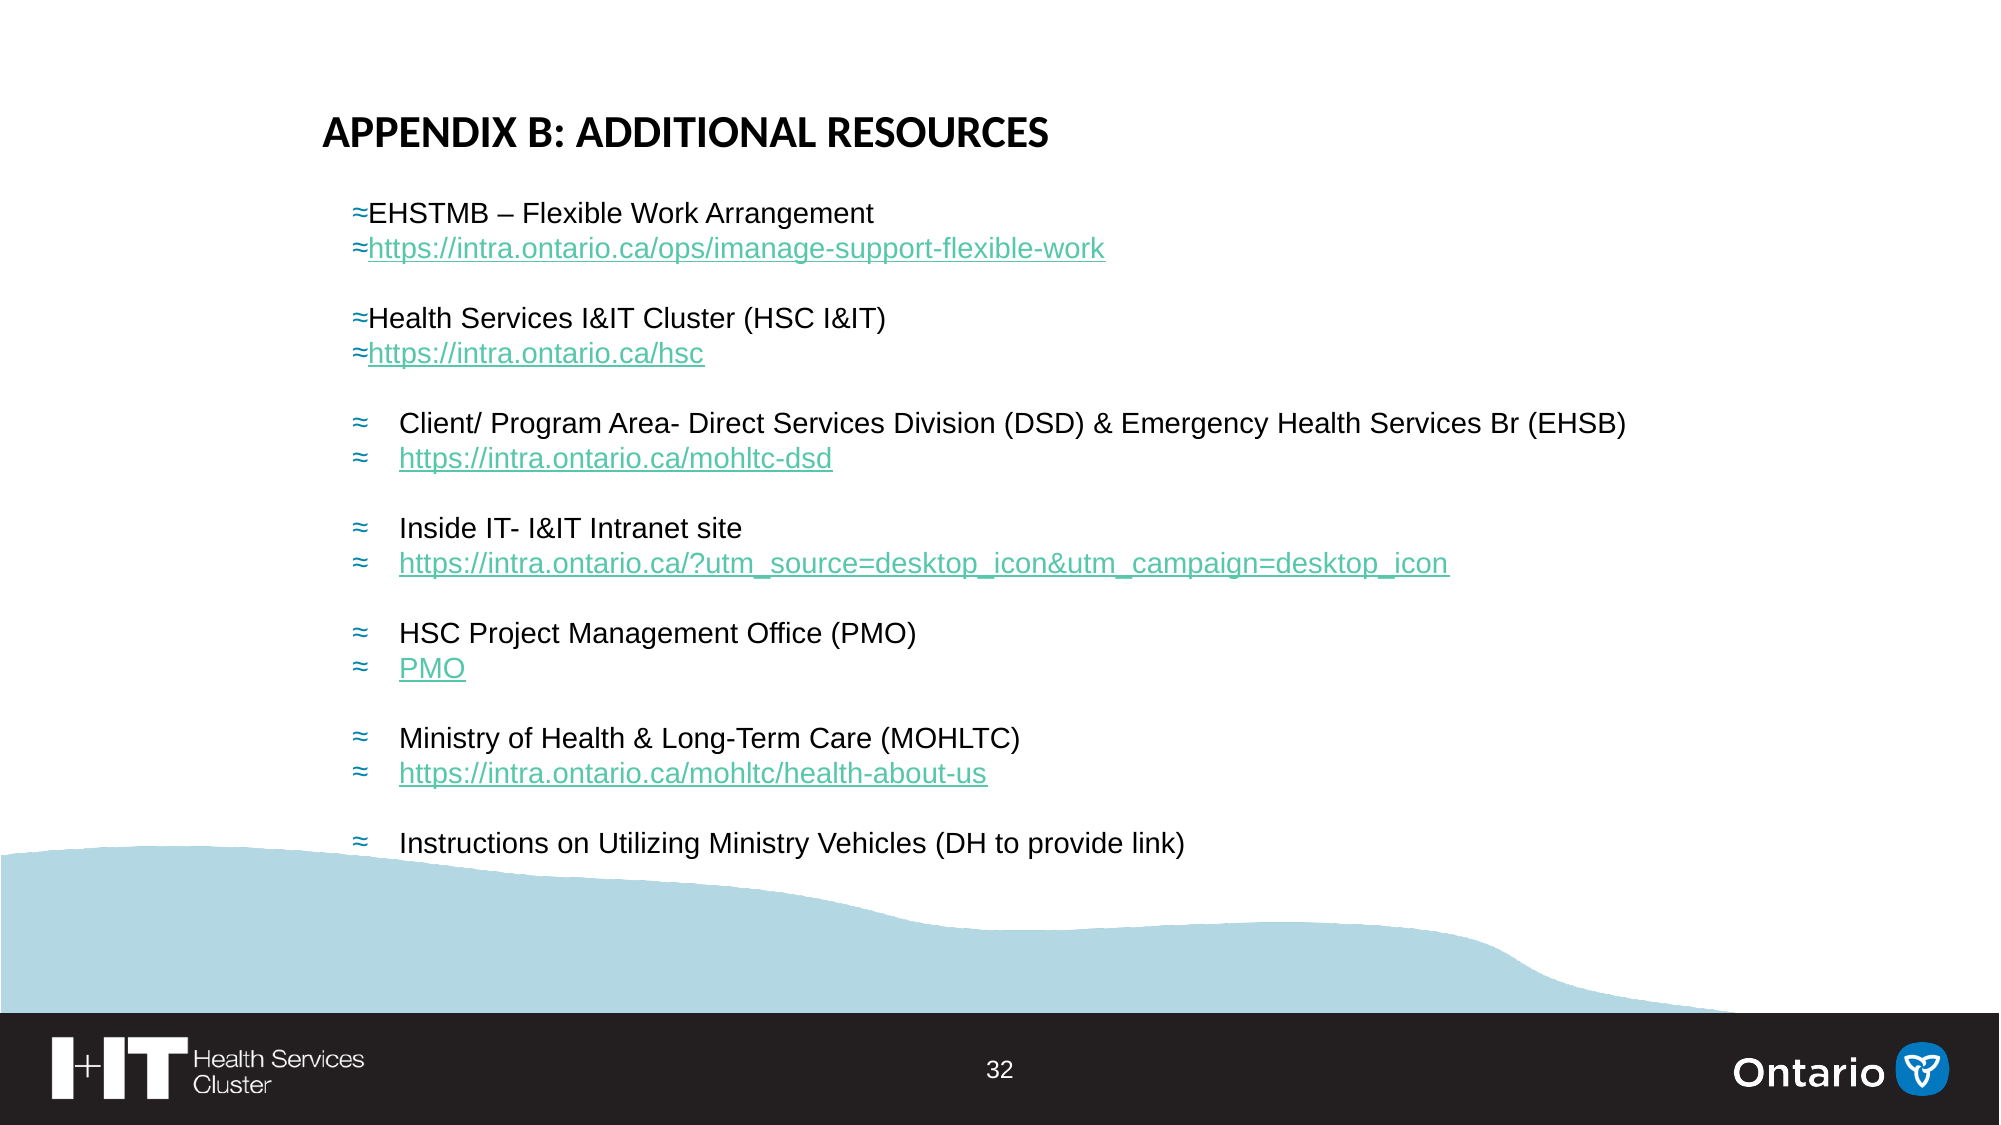

Appendix B: Additional Resources
EHSTMB – Flexible Work Arrangement
https://intra.ontario.ca/ops/imanage-support-flexible-work

Health Services I&IT Cluster (HSC I&IT)
https://intra.ontario.ca/hsc

Client/ Program Area- Direct Services Division (DSD) & Emergency Health Services Br (EHSB)
https://intra.ontario.ca/mohltc-dsd

Inside IT- I&IT Intranet site
https://intra.ontario.ca/?utm_source=desktop_icon&utm_campaign=desktop_icon

HSC Project Management Office (PMO)
PMO

Ministry of Health & Long-Term Care (MOHLTC)
https://intra.ontario.ca/mohltc/health-about-us

Instructions on Utilizing Ministry Vehicles (DH to provide link)

32